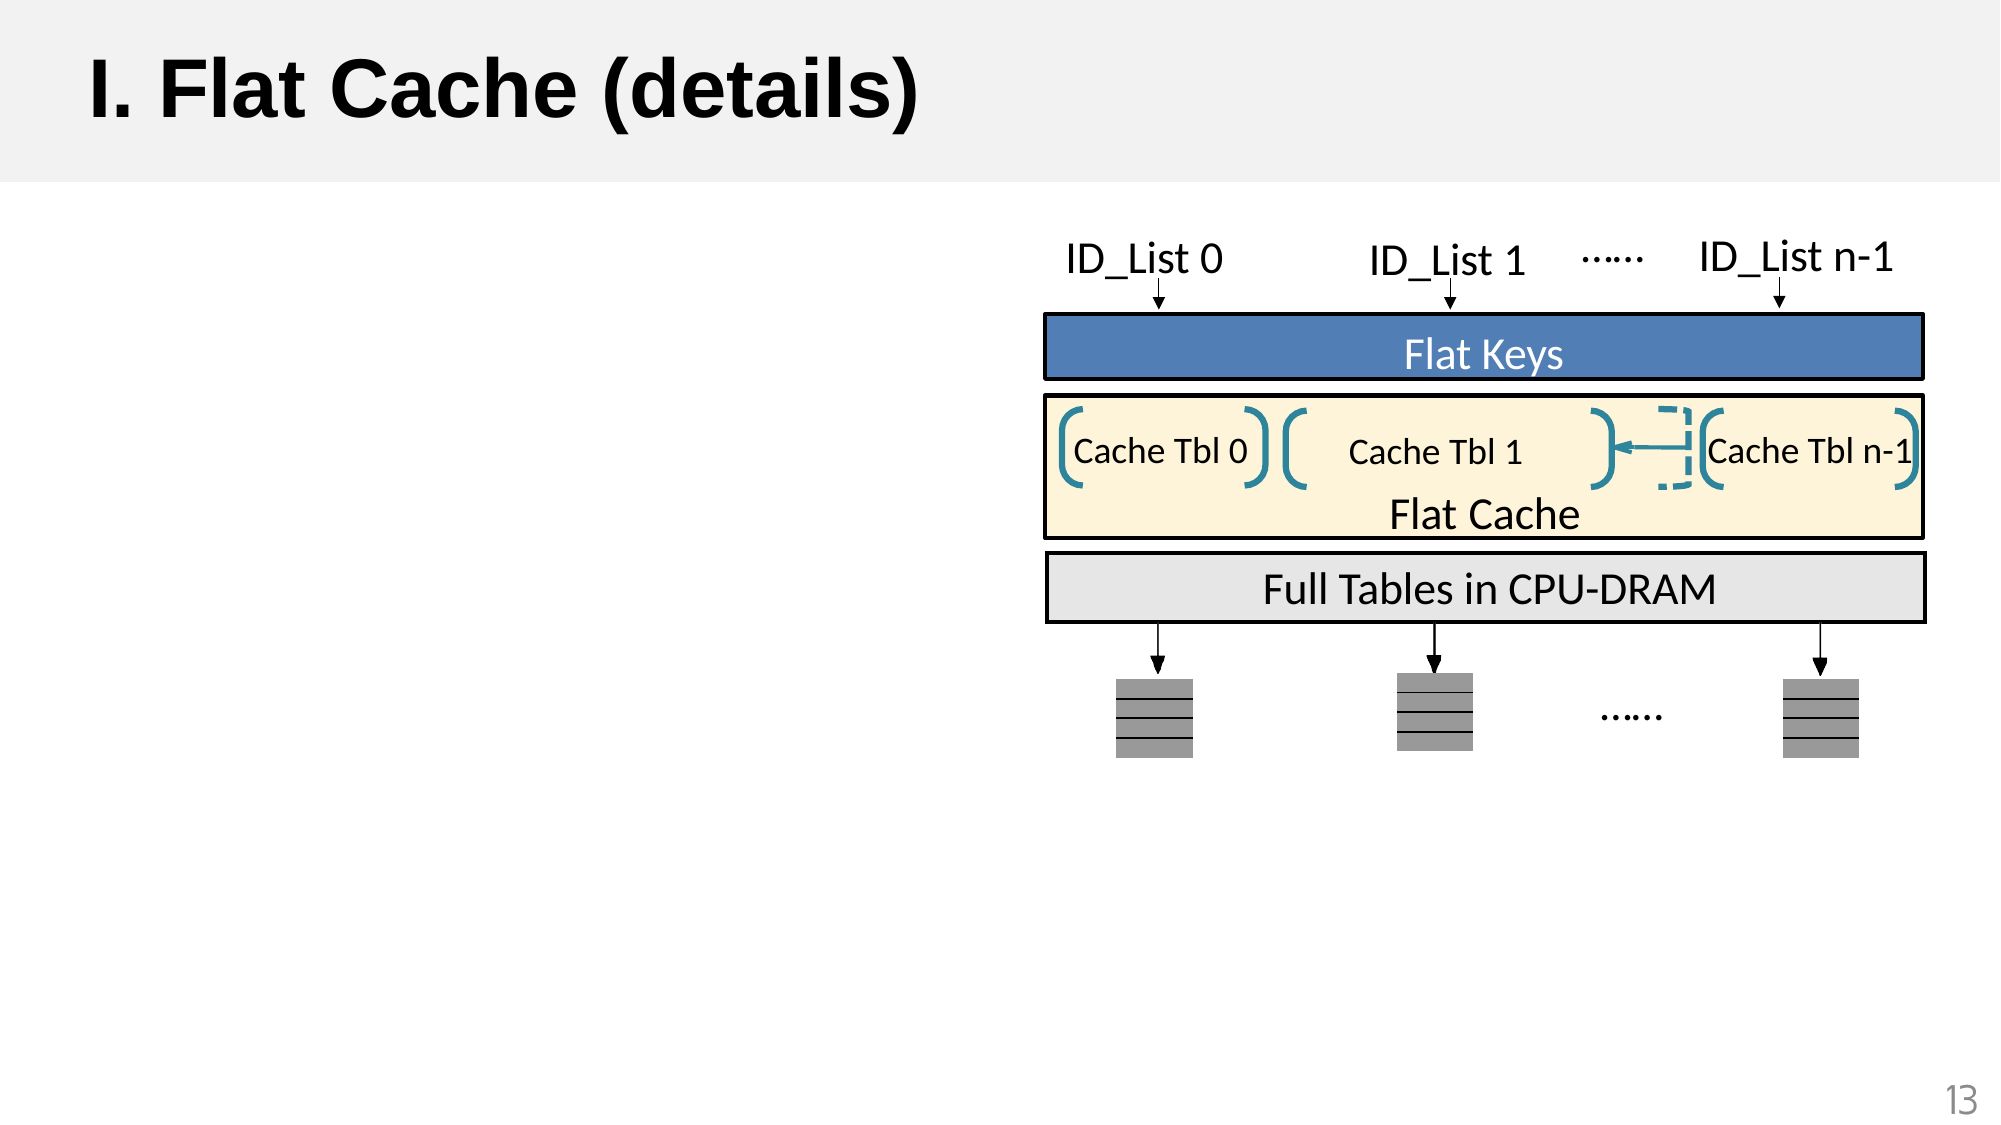

# I. Flat Cache (details)
……
ID_List n-1
ID_List 0
ID_List 1
Flat Keys

Cache Tbl 0
Cache Tbl n-1
Cache Tbl 1

Flat Cache
Full Tables in CPU-DRAM

……
|  |
| --- |
|  |
|  |
|  |
|  |
| --- |
|  |
|  |
|  |
|  |
| --- |
|  |
|  |
|  |
13